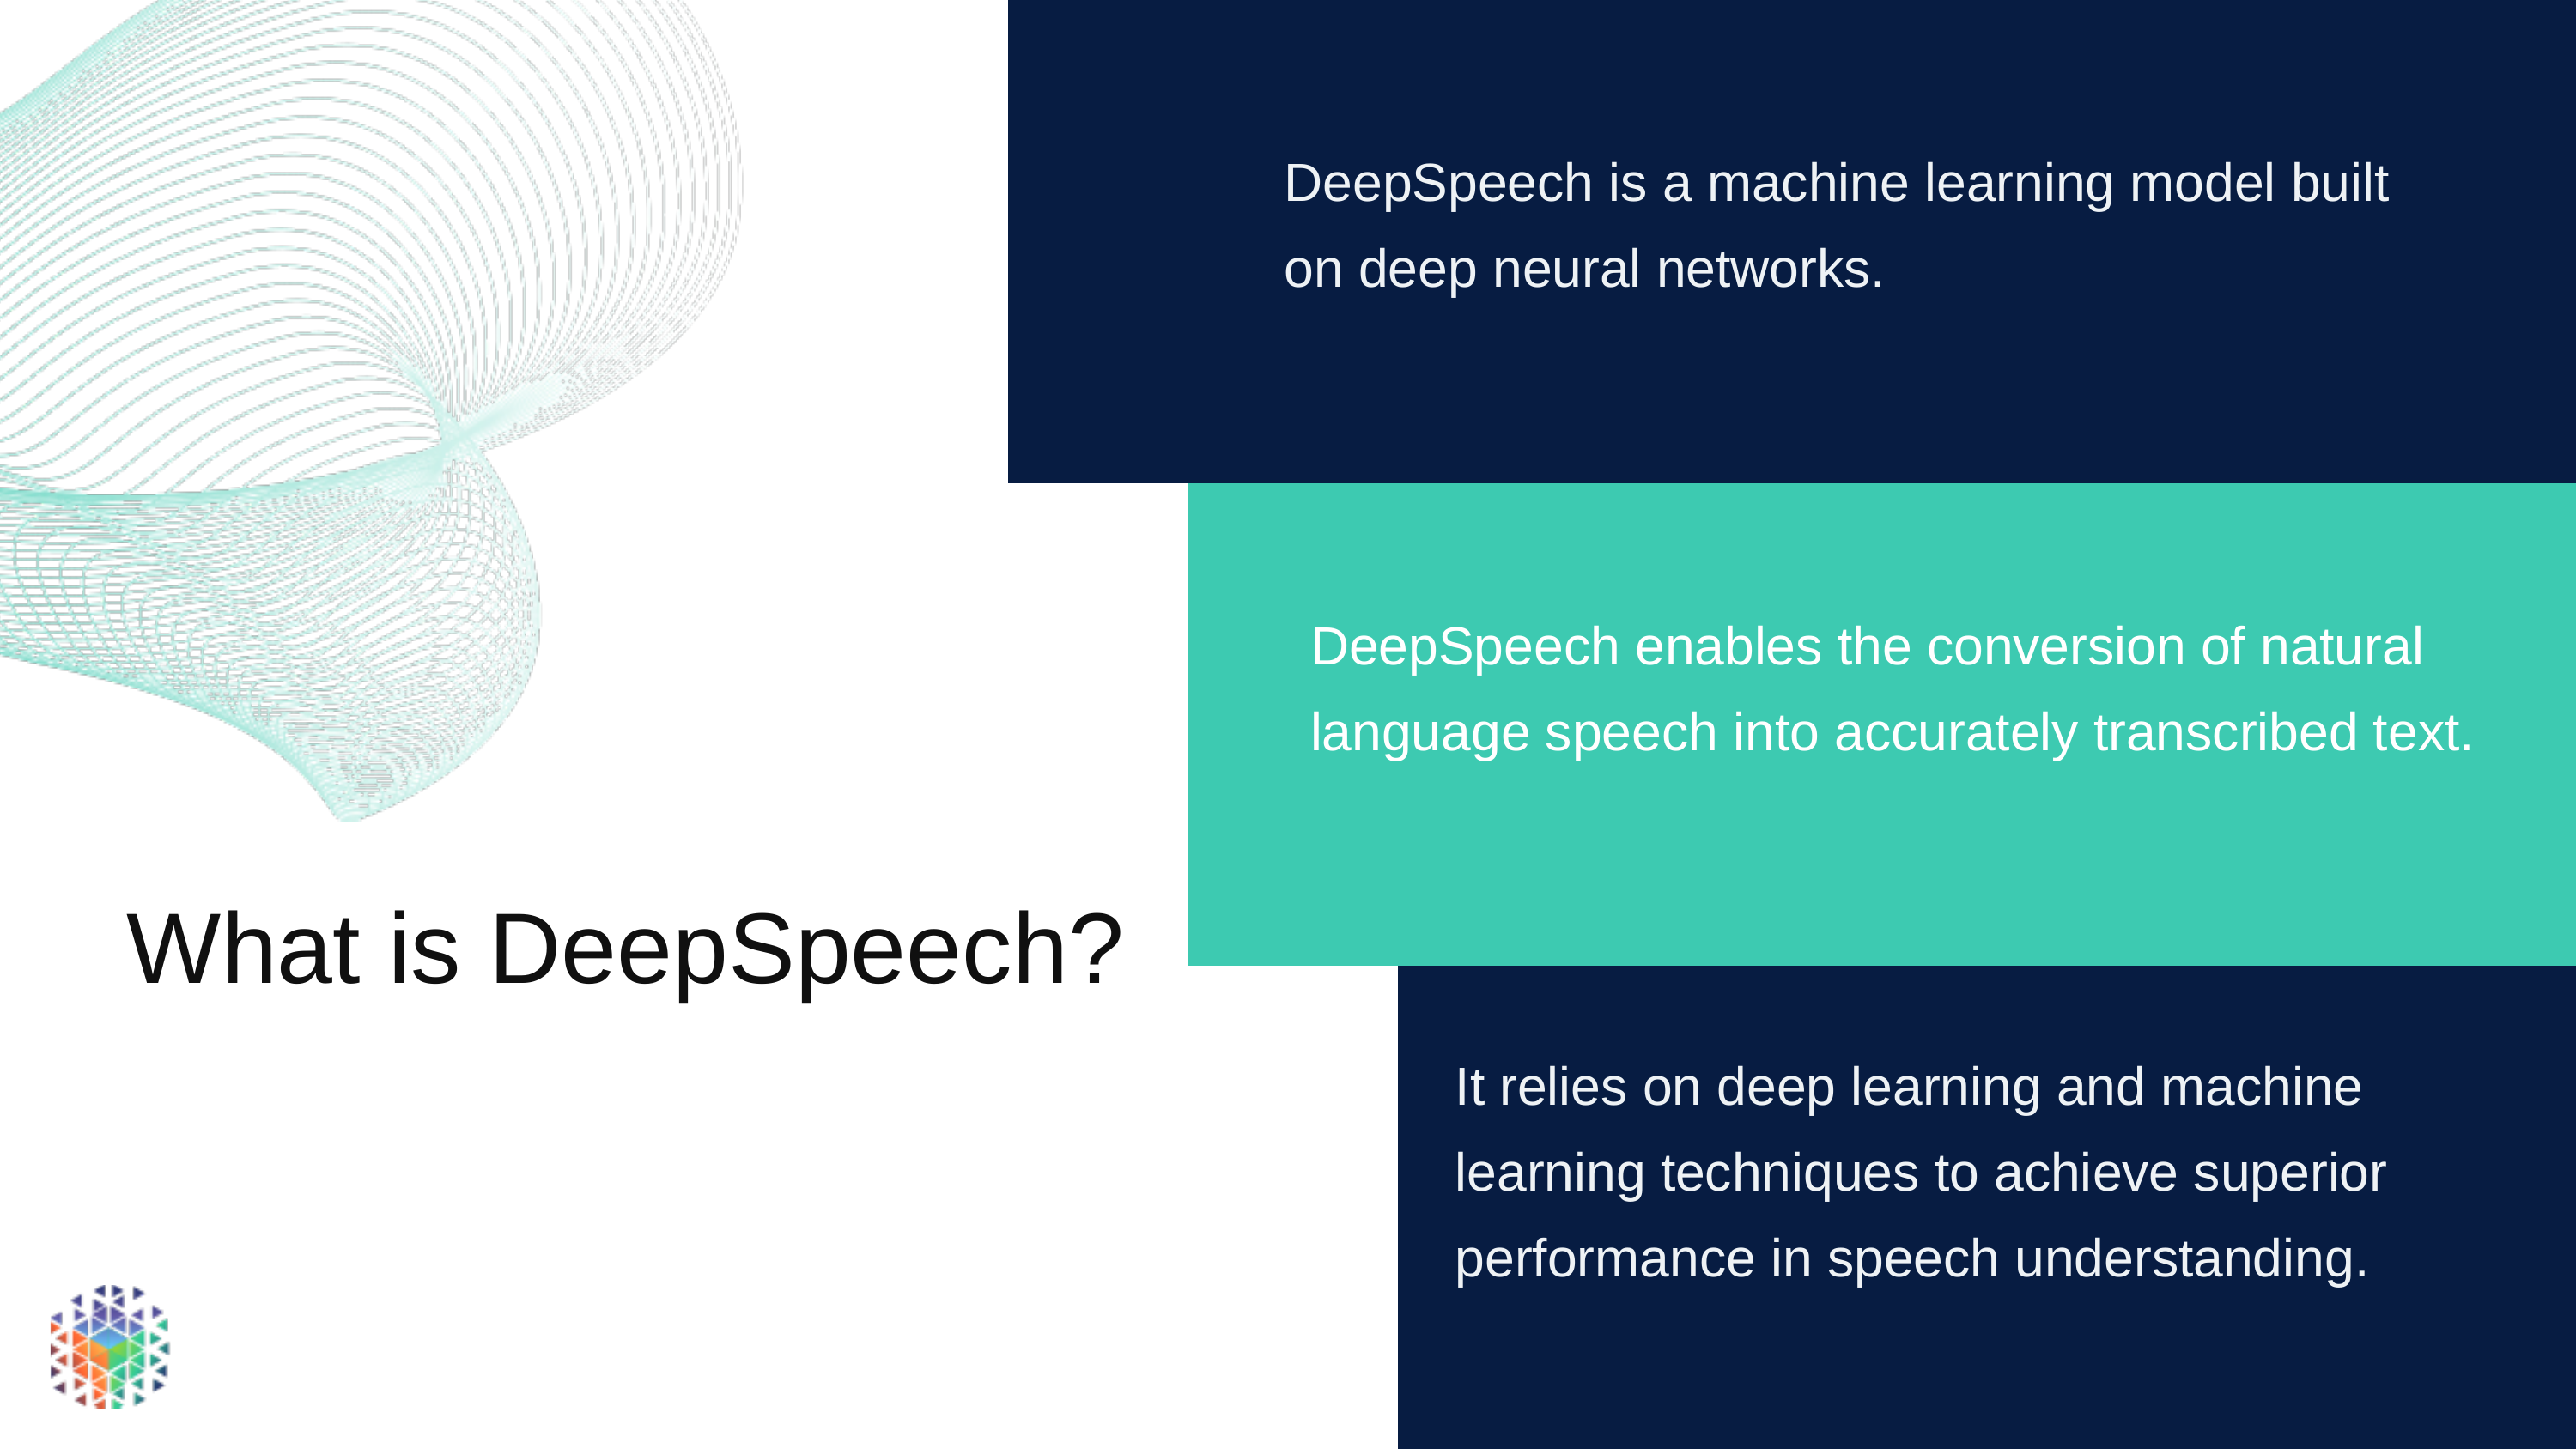

DeepSpeech is a machine learning model built on deep neural networks.

DeepSpeech enables the conversion of natural language speech into accurately transcribed text.
What is DeepSpeech?

It relies on deep learning and machine learning techniques to achieve superior performance in speech understanding.